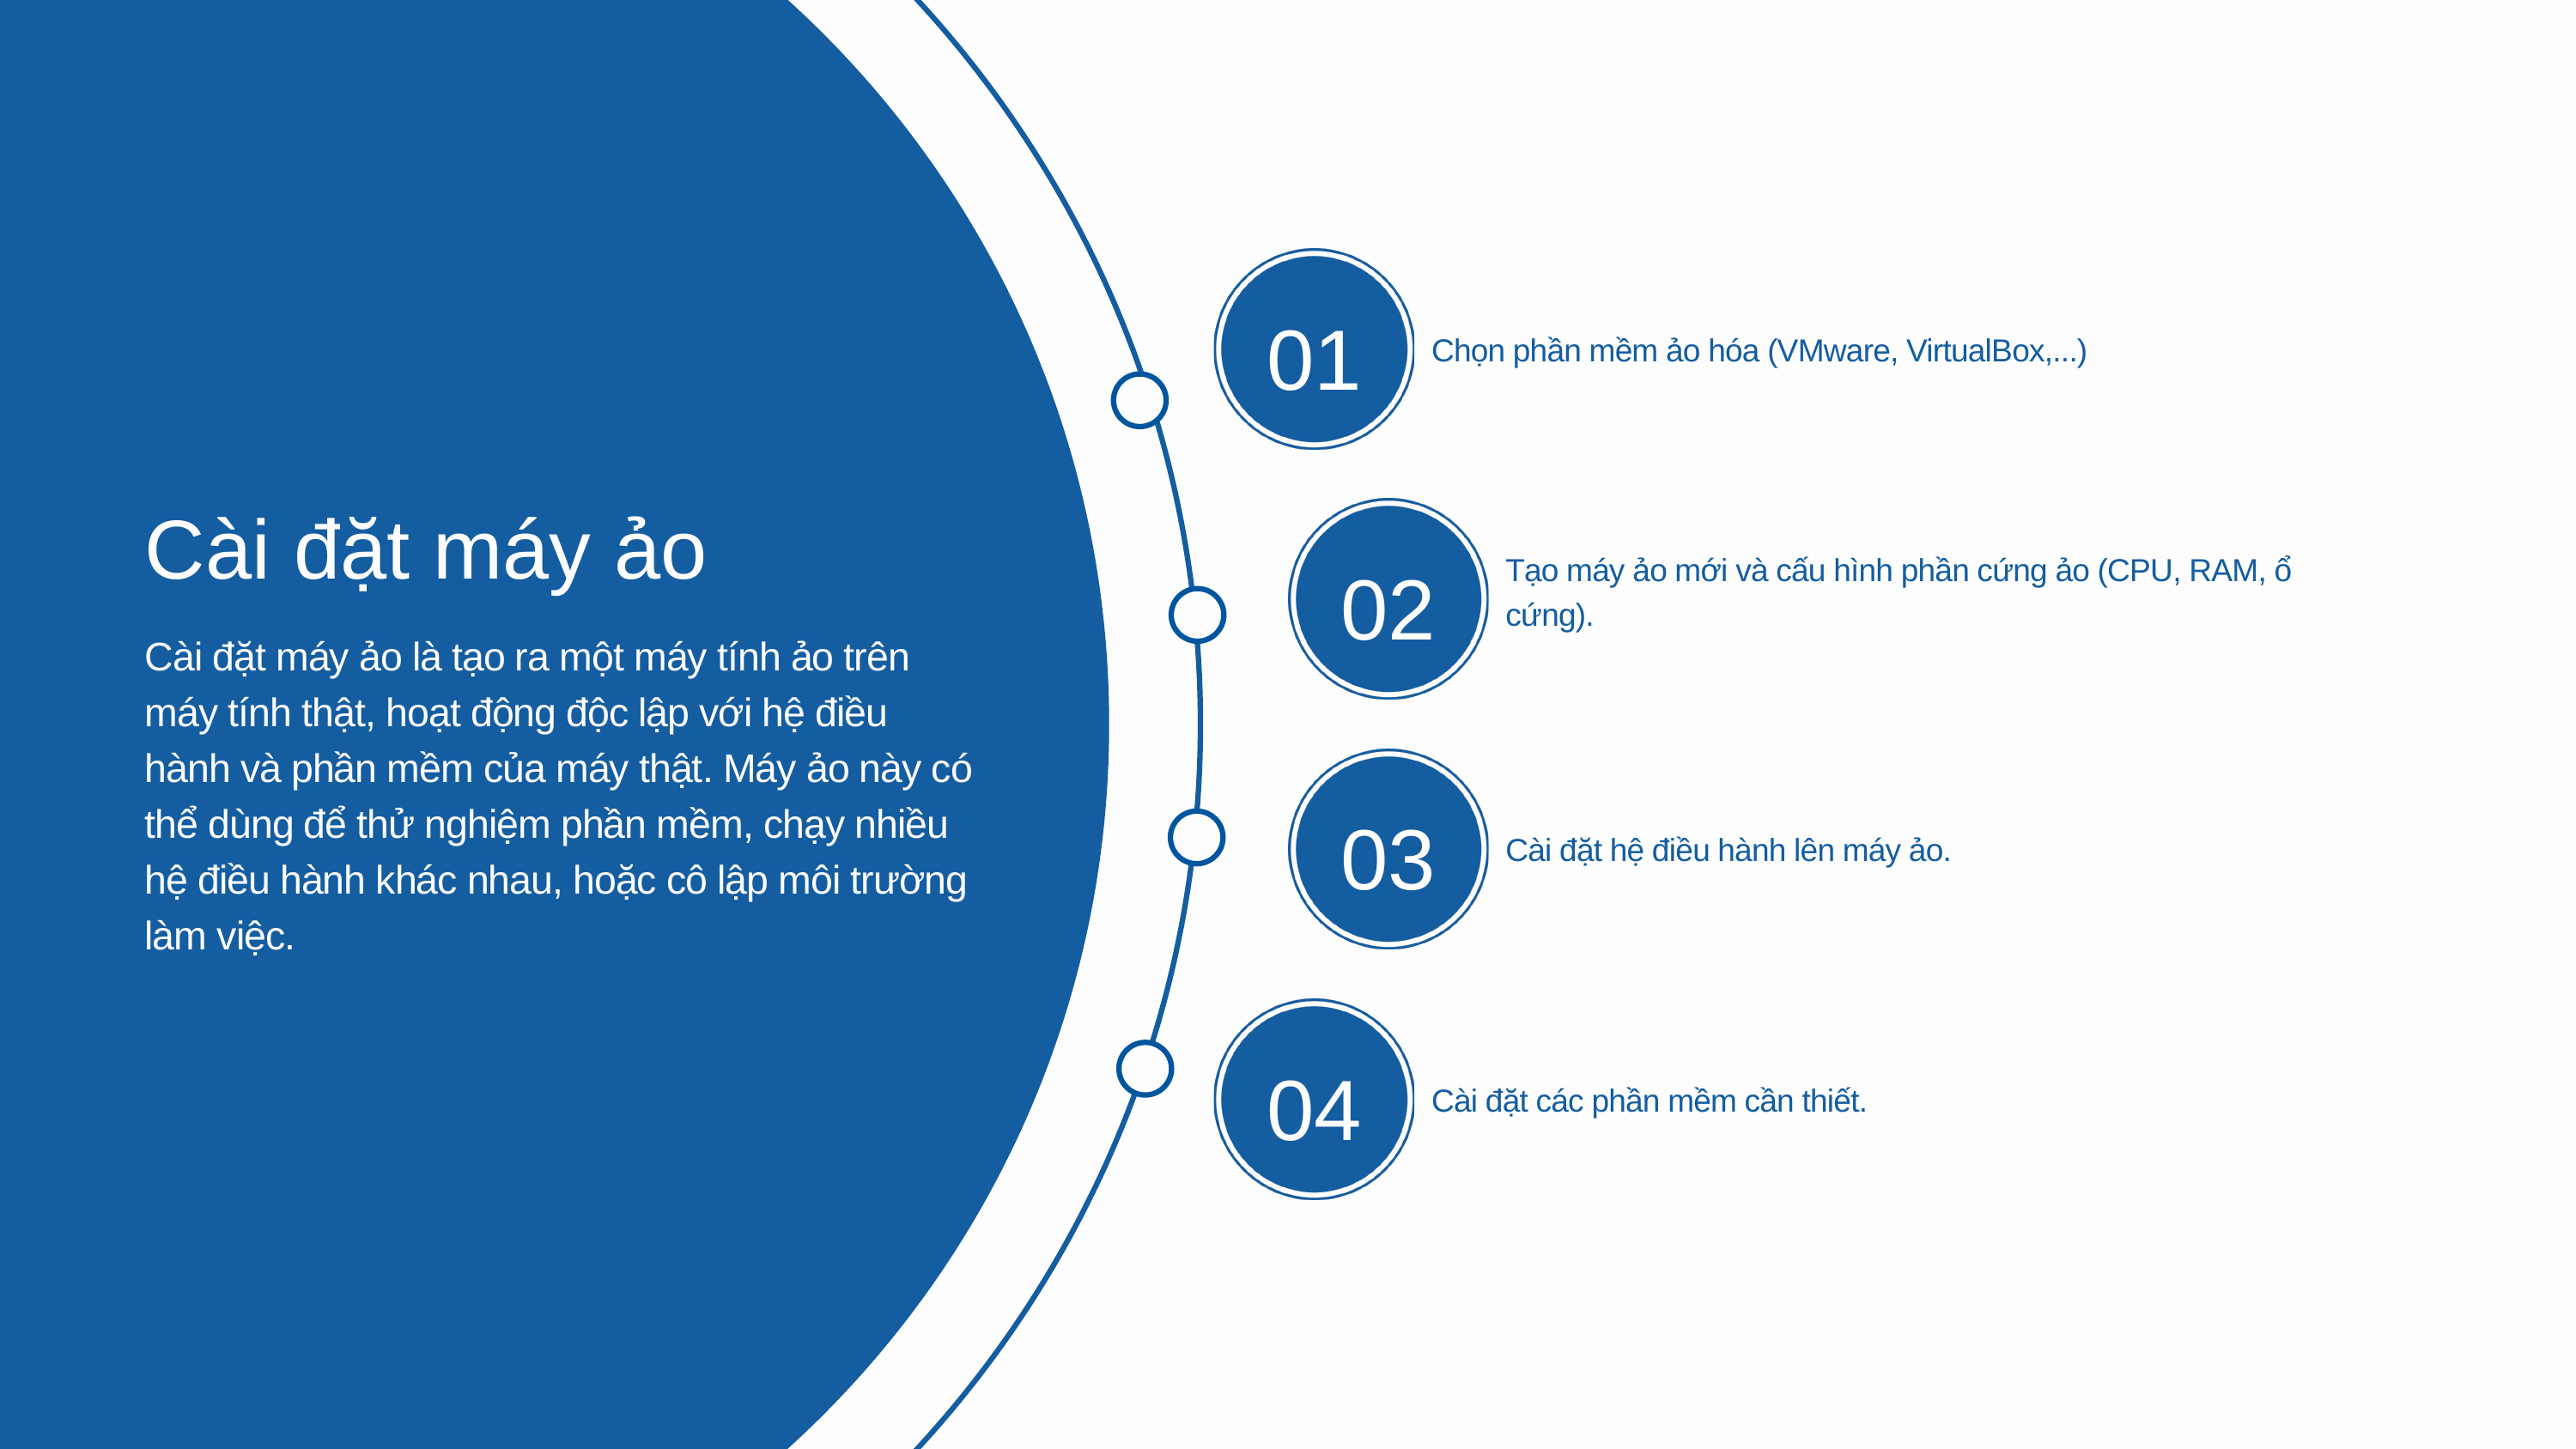

01
Chọn phần mềm ảo hóa (VMware, VirtualBox,...)

Cài đặt máy ảo

02
Tạo máy ảo mới và cấu hình phần cứng ảo (CPU, RAM, ổ cứng).

Cài đặt máy ảo là tạo ra một máy tính ảo trên máy tính thật, hoạt động độc lập với hệ điều hành và phần mềm của máy thật. Máy ảo này có thể dùng để thử nghiệm phần mềm, chạy nhiều hệ điều hành khác nhau, hoặc cô lập môi trường làm việc.

03

Cài đặt hệ điều hành lên máy ảo.

04

Cài đặt các phần mềm cần thiết.